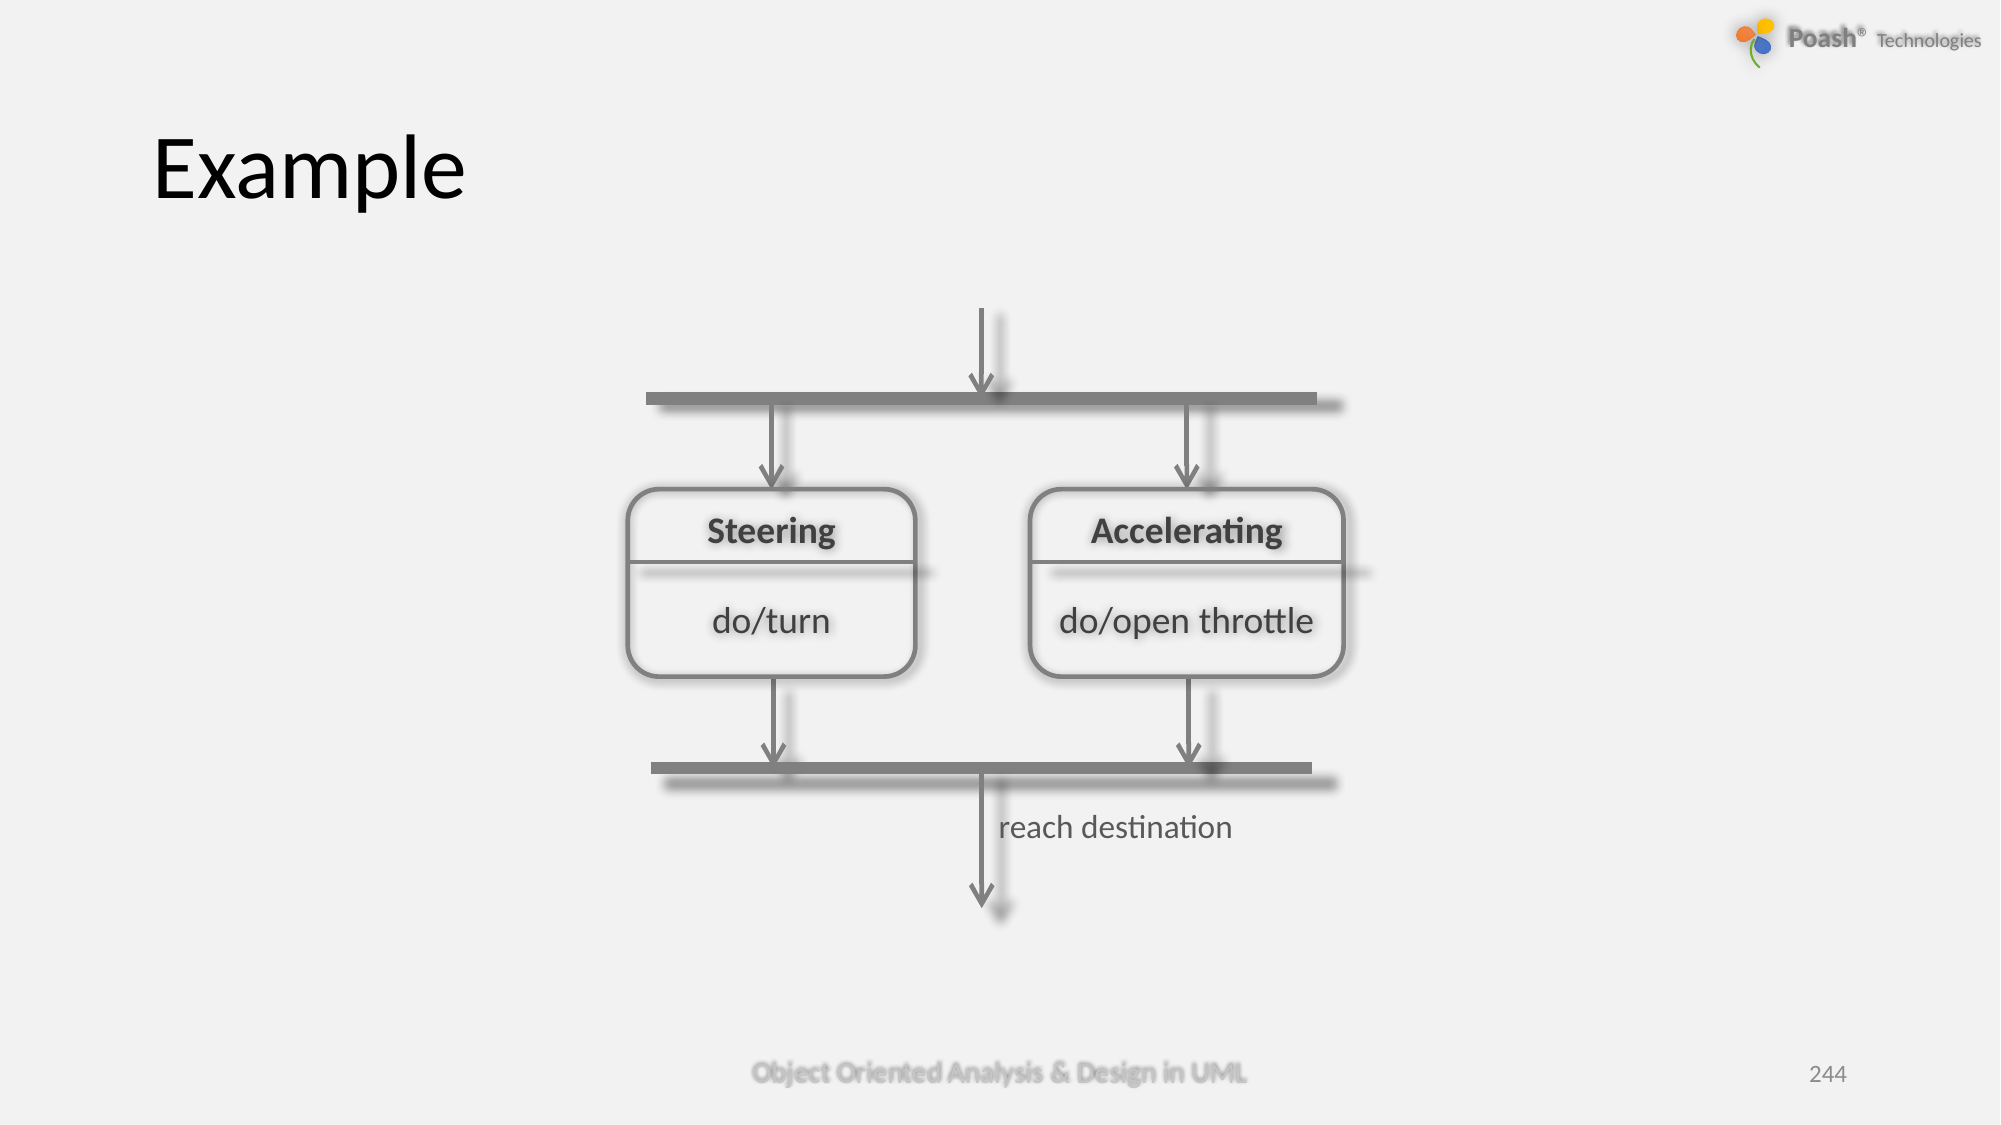

# Example
Steering

do/turn
Accelerating

do/open throttle
reach destination
Object Oriented Analysis & Design in UML
244